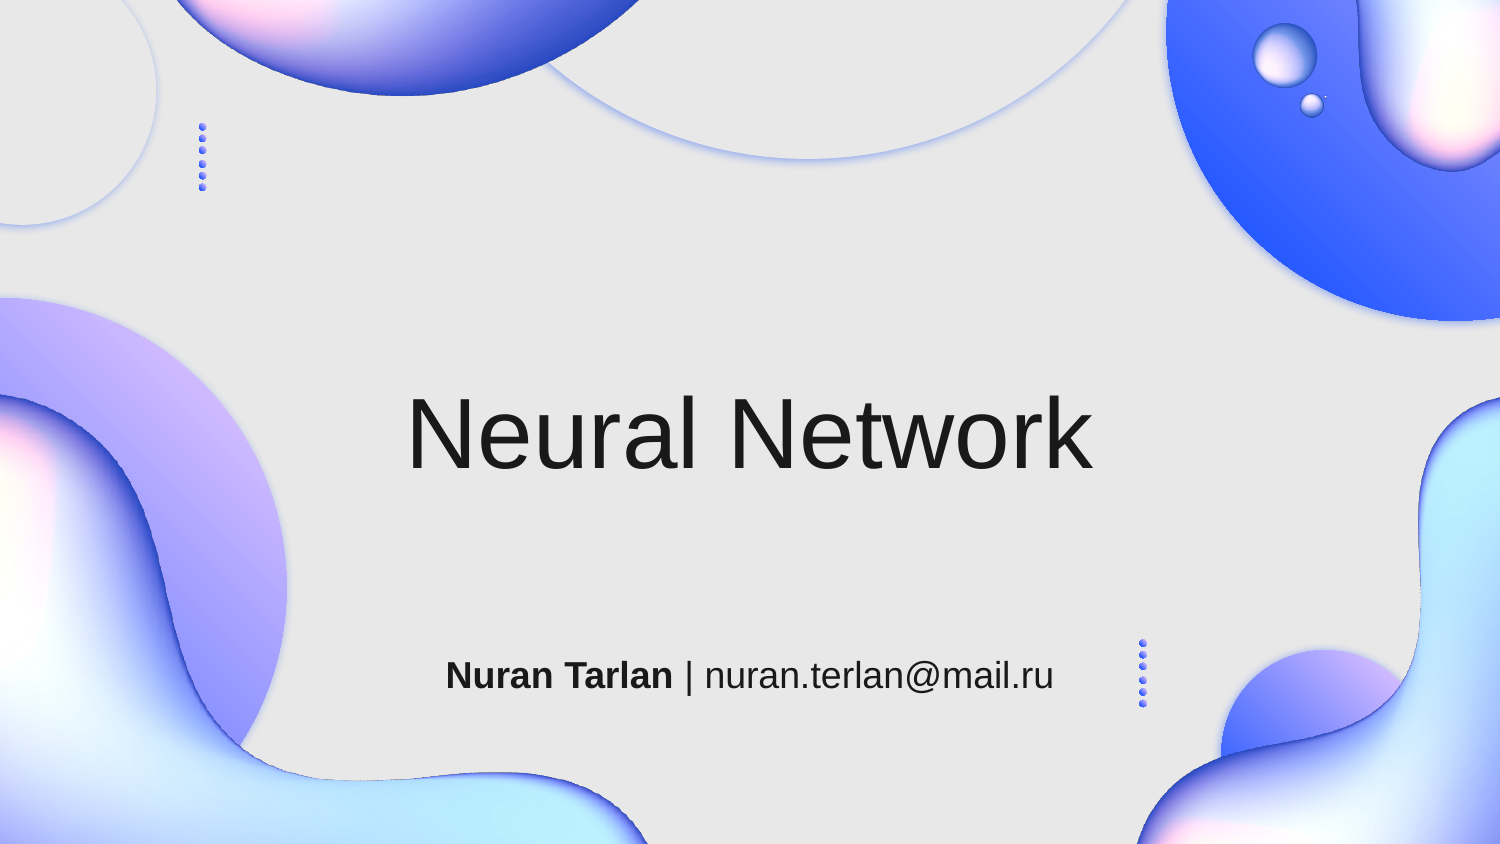

# Neural Network
Nuran Tarlan | nuran.terlan@mail.ru